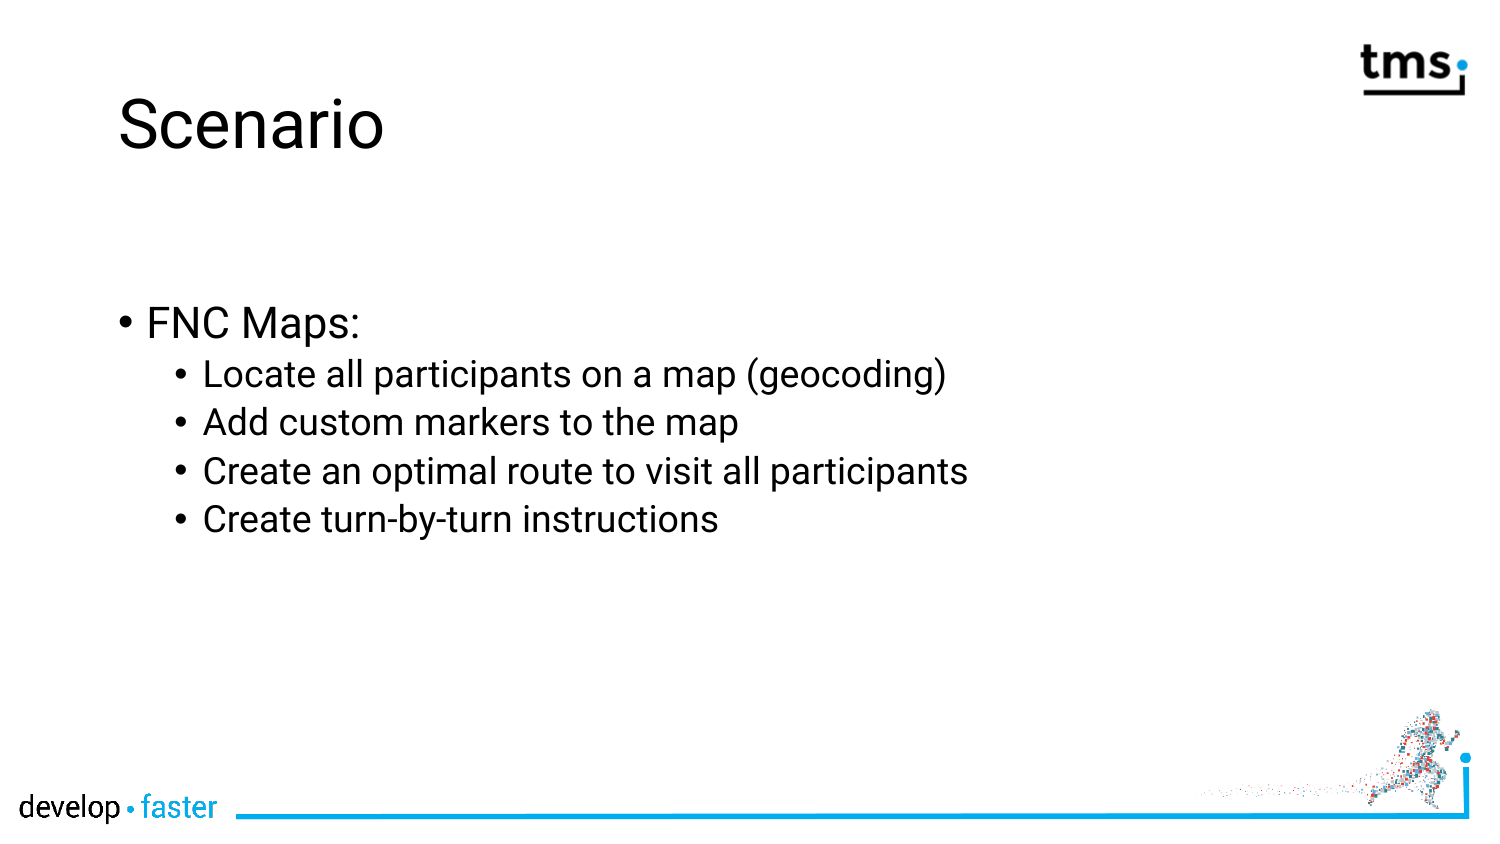

# Scenario

FNC Maps:
Locate all participants on a map (geocoding)
Add custom markers to the map
Create an optimal route to visit all participants
Create turn-by-turn instructions